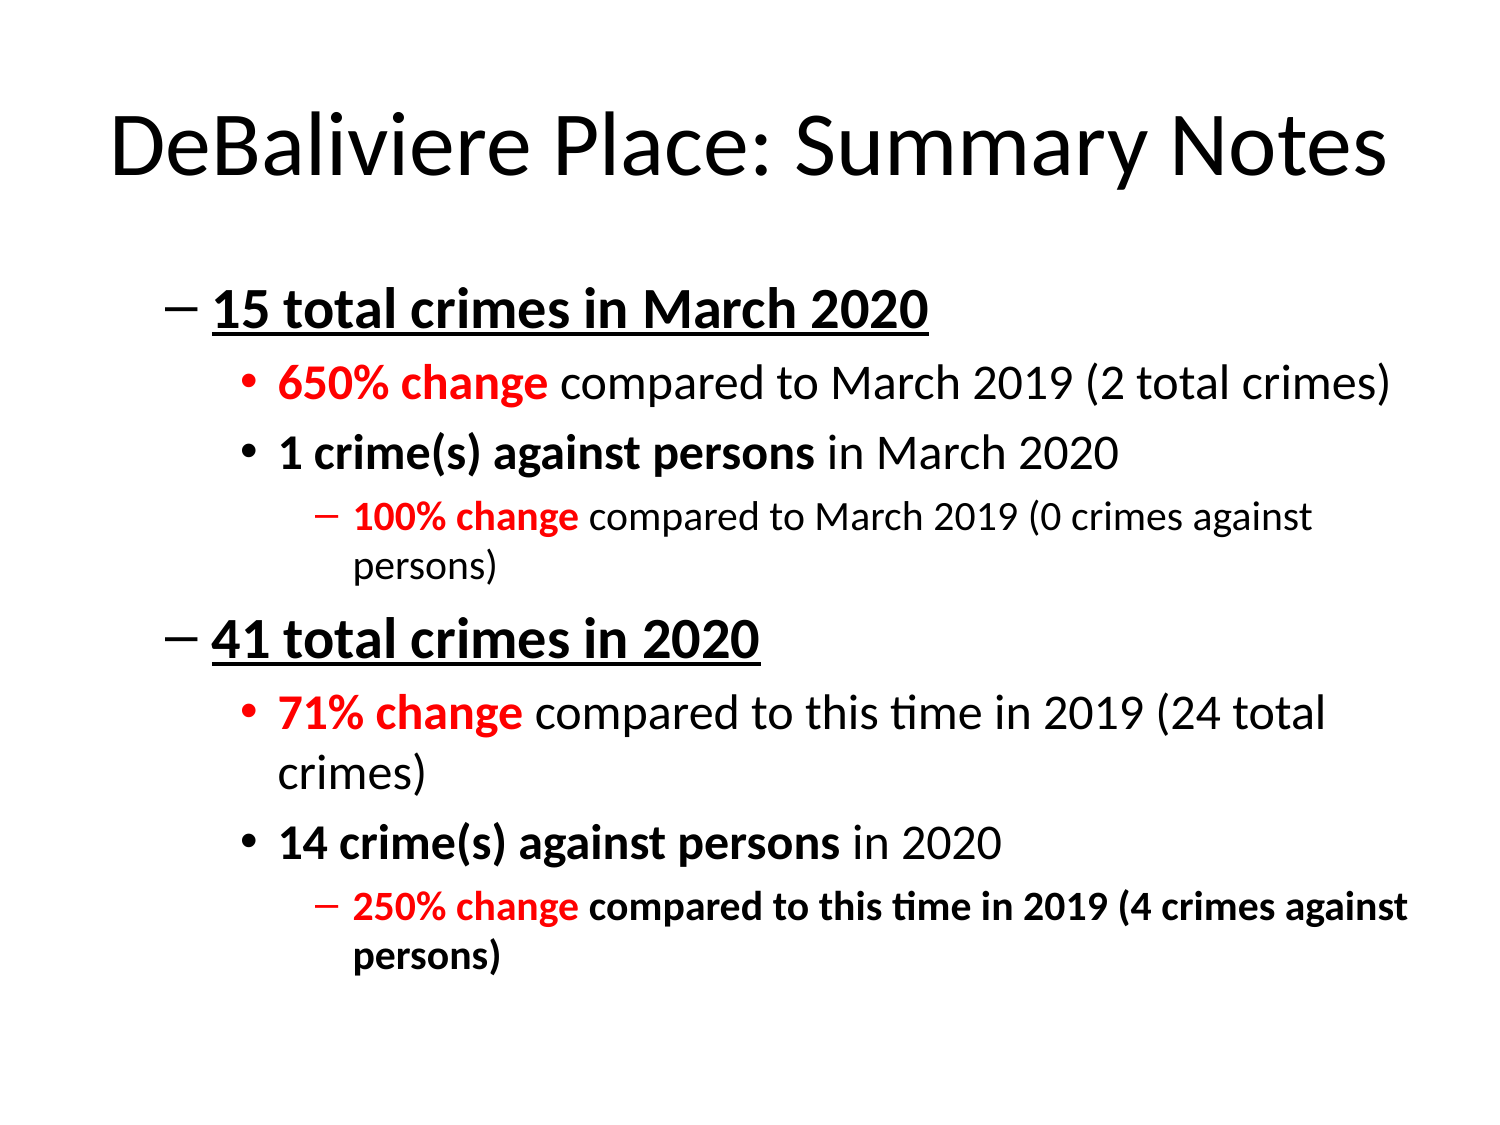

# DeBaliviere Place: Summary Notes
15 total crimes in March 2020
650% change compared to March 2019 (2 total crimes)
1 crime(s) against persons in March 2020
100% change compared to March 2019 (0 crimes against persons)
41 total crimes in 2020
71% change compared to this time in 2019 (24 total crimes)
14 crime(s) against persons in 2020
250% change compared to this time in 2019 (4 crimes against persons)